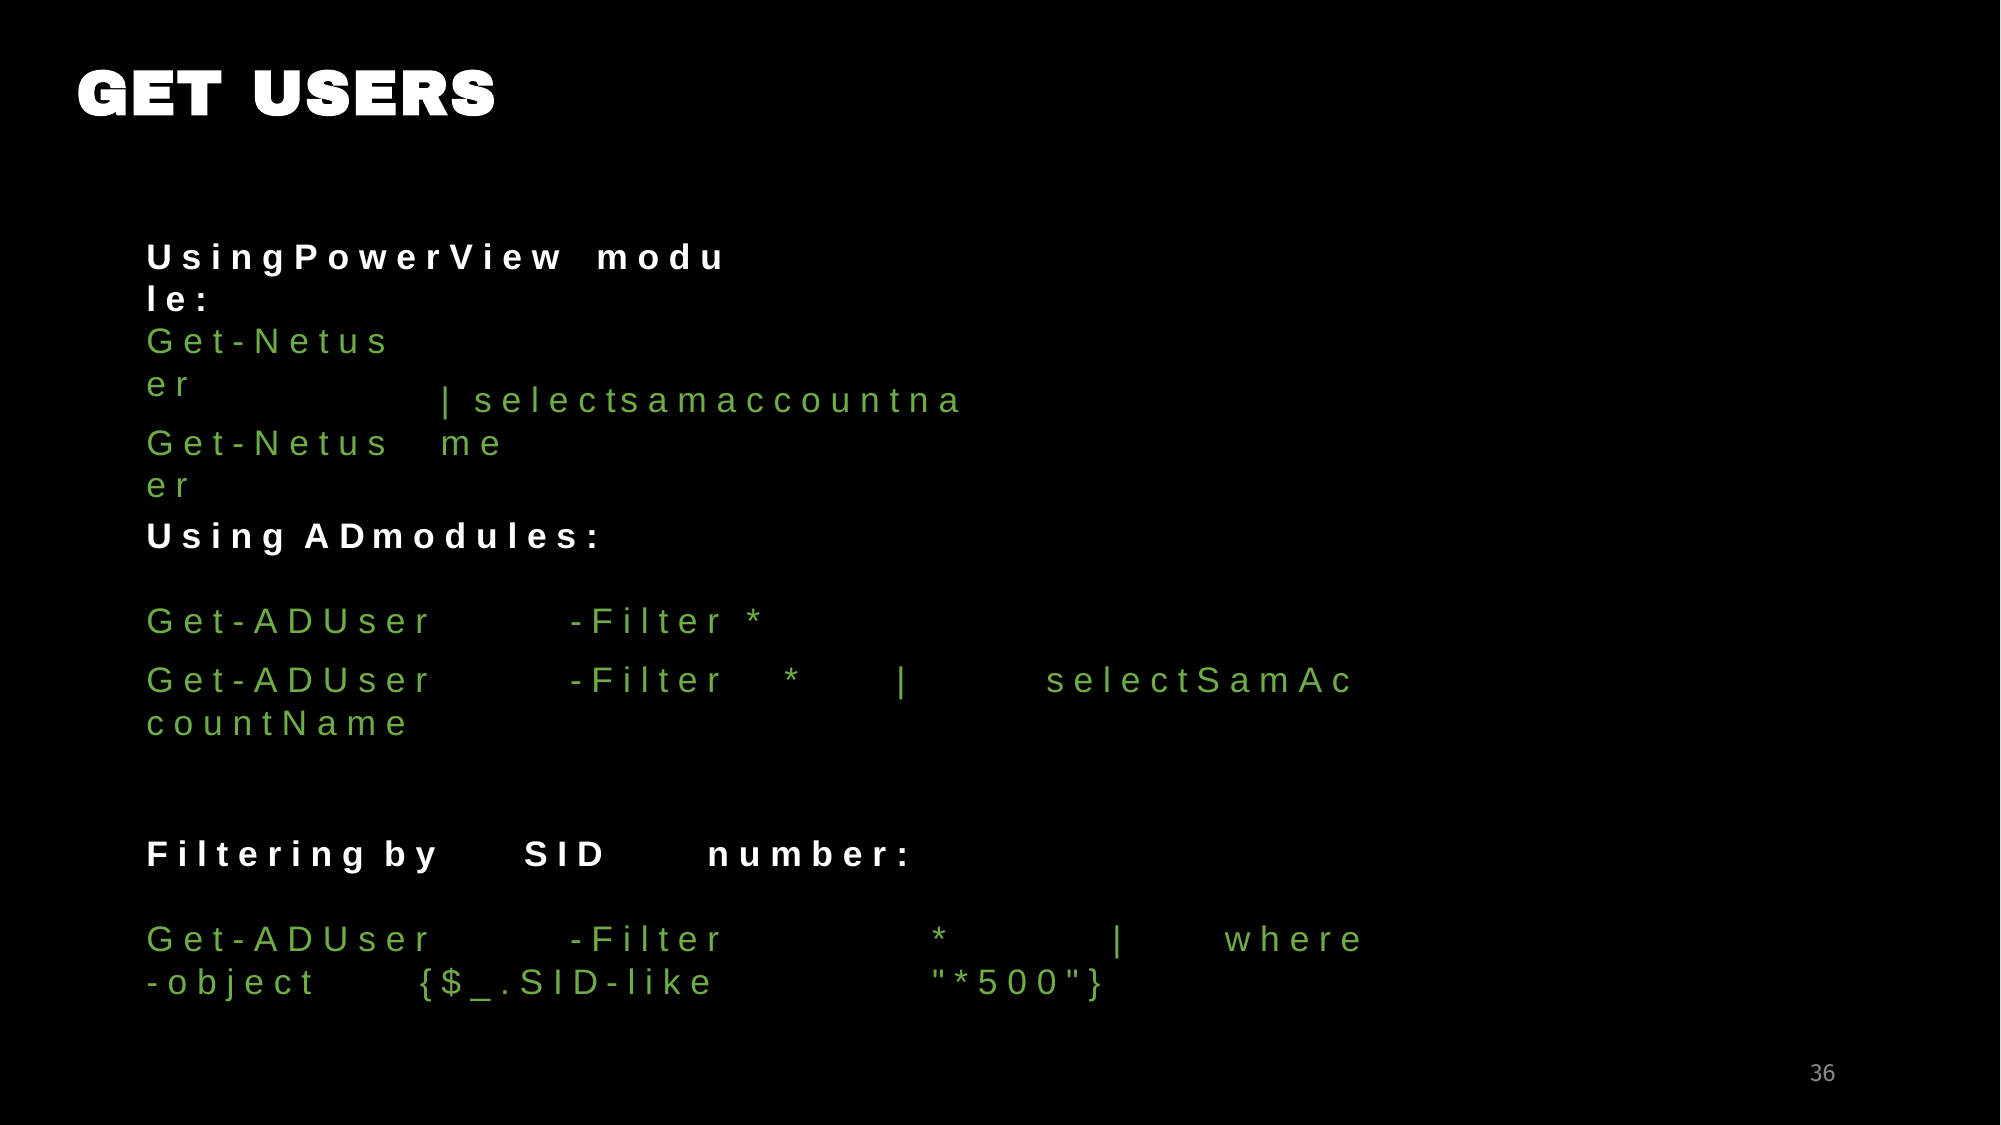

# GET USERS
U s i n g	P o w e r V i e w	m o d u l e :
G e t - N e t u s e r
G e t - N e t u s e r
|	s e l e c t	s a m a c c o u n t n a m e
U s i n g A D	m o d u l e s :

G e t - A D U s e r	- F i l t e r	*
G e t - A D U s e r	- F i l t e r	*	|	s e l e c t	S a m A c c o u n t N a m e

F i l t e r i n g  b y	S I D	n u m b e r	:

G e t - A D U s e r	- F i l t e r	*	|	w h e r e - o b j e c t	{ $ _ . S I D	- l i k e	" * 5 0 0 " }
36